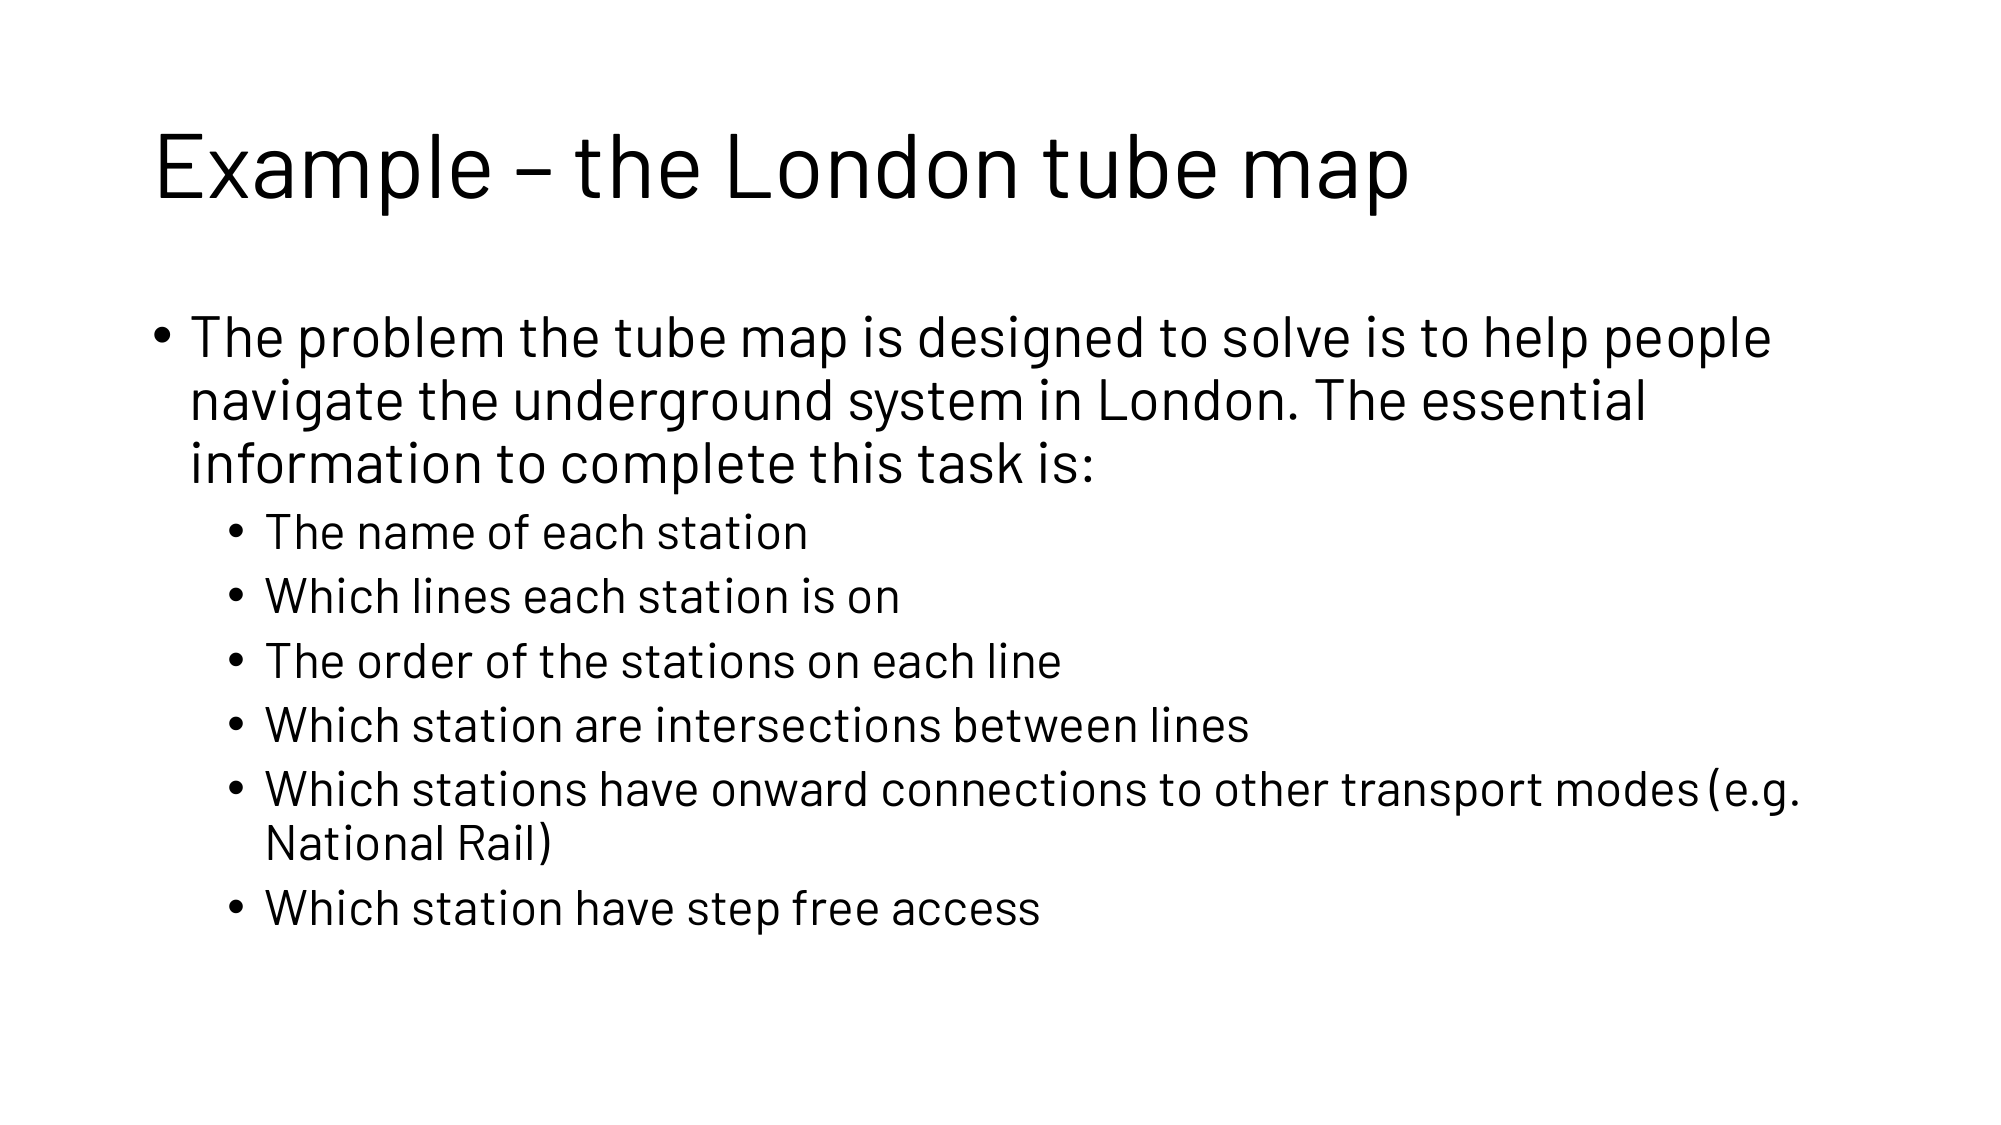

# Example – the London tube map
The problem the tube map is designed to solve is to help people navigate the underground system in London. The essential information to complete this task is:
The name of each station
Which lines each station is on
The order of the stations on each line
Which station are intersections between lines
Which stations have onward connections to other transport modes (e.g. National Rail)
Which station have step free access